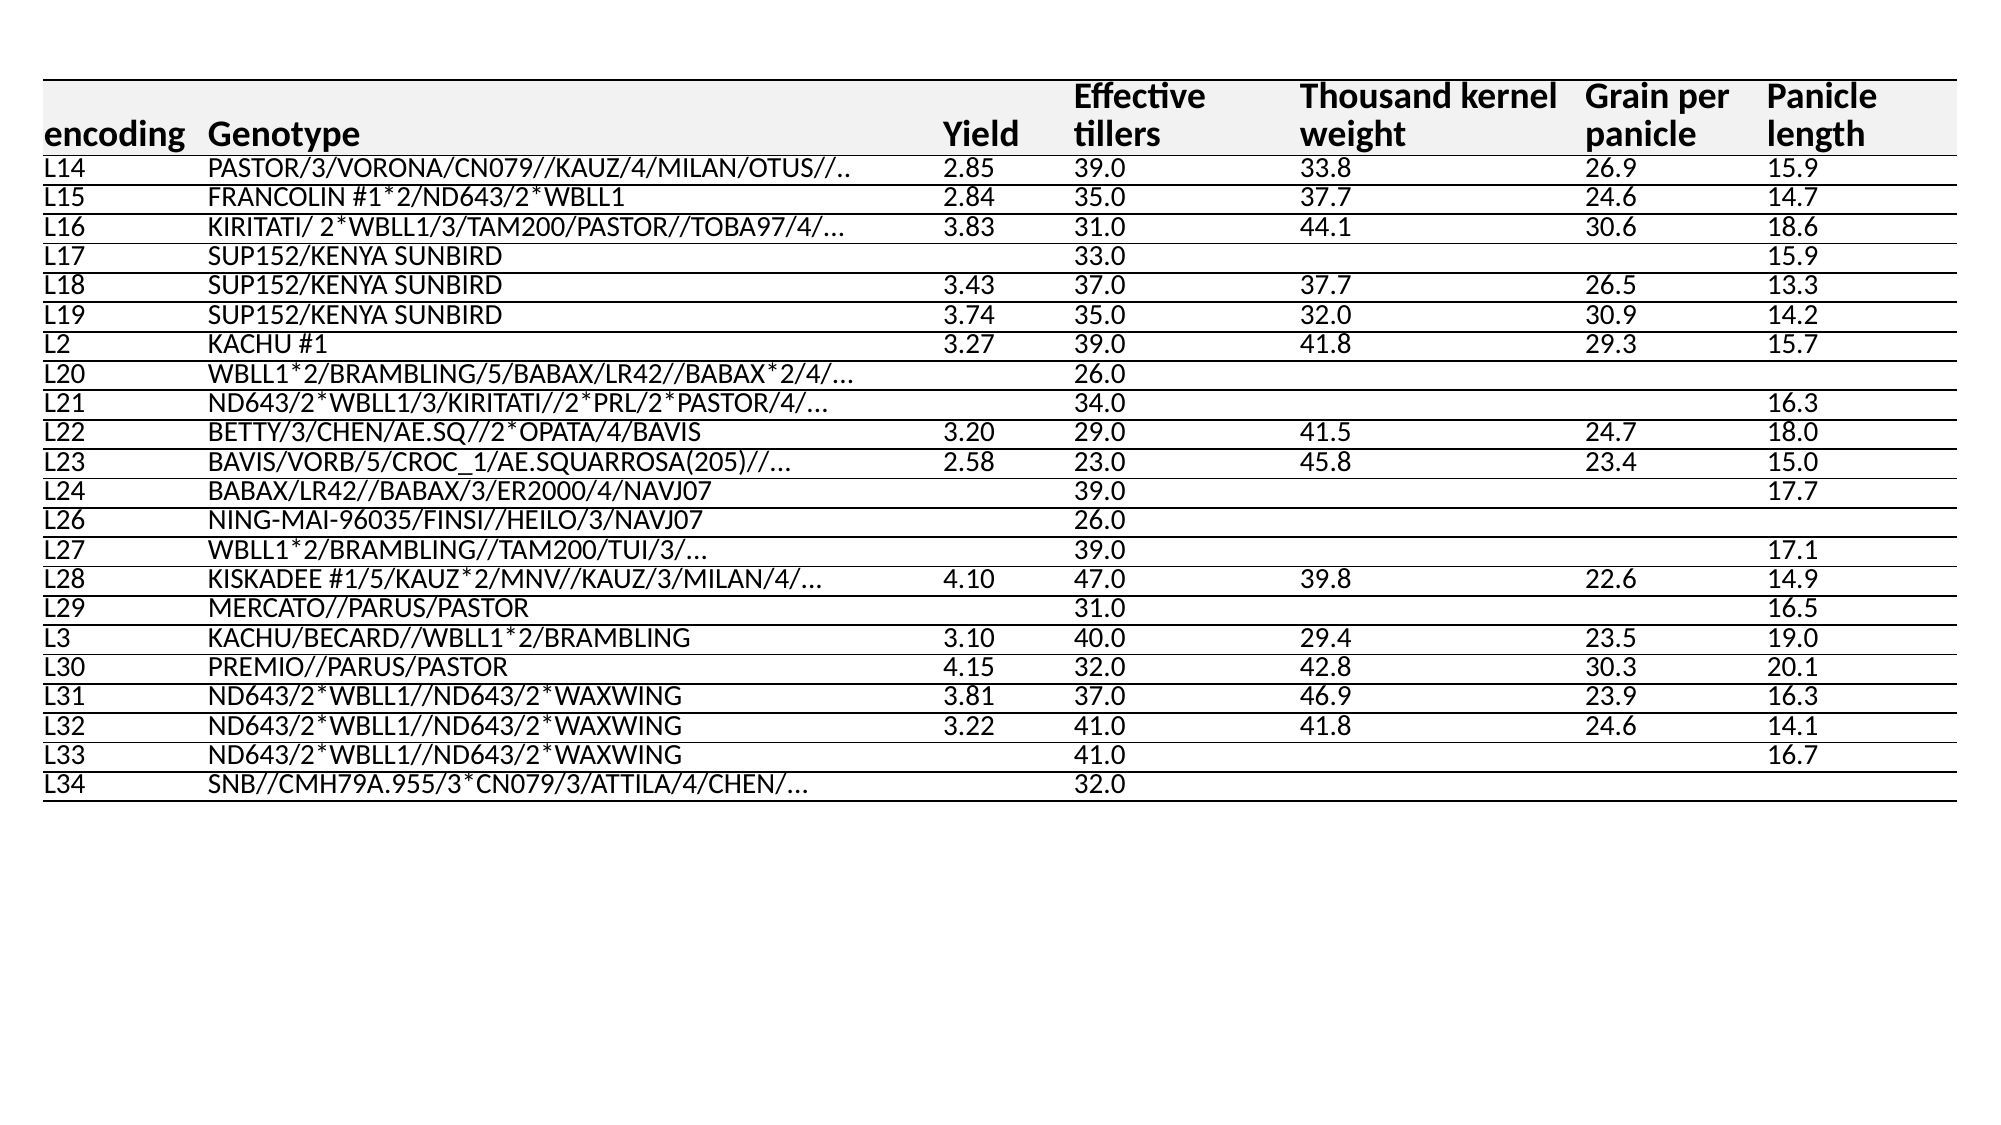

| encoding | Genotype | Yield | Effective tillers | Thousand kernel weight | Grain per panicle | Panicle length |
| --- | --- | --- | --- | --- | --- | --- |
| L14 | PASTOR/3/VORONA/CN079//KAUZ/4/MILAN/OTUS//.. | 2.85 | 39.0 | 33.8 | 26.9 | 15.9 |
| L15 | FRANCOLIN #1\*2/ND643/2\*WBLL1 | 2.84 | 35.0 | 37.7 | 24.6 | 14.7 |
| L16 | KIRITATI/ 2\*WBLL1/3/TAM200/PASTOR//TOBA97/4/... | 3.83 | 31.0 | 44.1 | 30.6 | 18.6 |
| L17 | SUP152/KENYA SUNBIRD |  | 33.0 |  |  | 15.9 |
| L18 | SUP152/KENYA SUNBIRD | 3.43 | 37.0 | 37.7 | 26.5 | 13.3 |
| L19 | SUP152/KENYA SUNBIRD | 3.74 | 35.0 | 32.0 | 30.9 | 14.2 |
| L2 | KACHU #1 | 3.27 | 39.0 | 41.8 | 29.3 | 15.7 |
| L20 | WBLL1\*2/BRAMBLING/5/BABAX/LR42//BABAX\*2/4/... |  | 26.0 |  |  |  |
| L21 | ND643/2\*WBLL1/3/KIRITATI//2\*PRL/2\*PASTOR/4/... |  | 34.0 |  |  | 16.3 |
| L22 | BETTY/3/CHEN/AE.SQ//2\*OPATA/4/BAVIS | 3.20 | 29.0 | 41.5 | 24.7 | 18.0 |
| L23 | BAVIS/VORB/5/CROC\_1/AE.SQUARROSA(205)//... | 2.58 | 23.0 | 45.8 | 23.4 | 15.0 |
| L24 | BABAX/LR42//BABAX/3/ER2000/4/NAVJ07 |  | 39.0 |  |  | 17.7 |
| L26 | NING-MAI-96035/FINSI//HEILO/3/NAVJ07 |  | 26.0 |  |  |  |
| L27 | WBLL1\*2/BRAMBLING//TAM200/TUI/3/... |  | 39.0 |  |  | 17.1 |
| L28 | KISKADEE #1/5/KAUZ\*2/MNV//KAUZ/3/MILAN/4/... | 4.10 | 47.0 | 39.8 | 22.6 | 14.9 |
| L29 | MERCATO//PARUS/PASTOR |  | 31.0 |  |  | 16.5 |
| L3 | KACHU/BECARD//WBLL1\*2/BRAMBLING | 3.10 | 40.0 | 29.4 | 23.5 | 19.0 |
| L30 | PREMIO//PARUS/PASTOR | 4.15 | 32.0 | 42.8 | 30.3 | 20.1 |
| L31 | ND643/2\*WBLL1//ND643/2\*WAXWING | 3.81 | 37.0 | 46.9 | 23.9 | 16.3 |
| L32 | ND643/2\*WBLL1//ND643/2\*WAXWING | 3.22 | 41.0 | 41.8 | 24.6 | 14.1 |
| L33 | ND643/2\*WBLL1//ND643/2\*WAXWING |  | 41.0 |  |  | 16.7 |
| L34 | SNB//CMH79A.955/3\*CN079/3/ATTILA/4/CHEN/... |  | 32.0 |  |  |  |